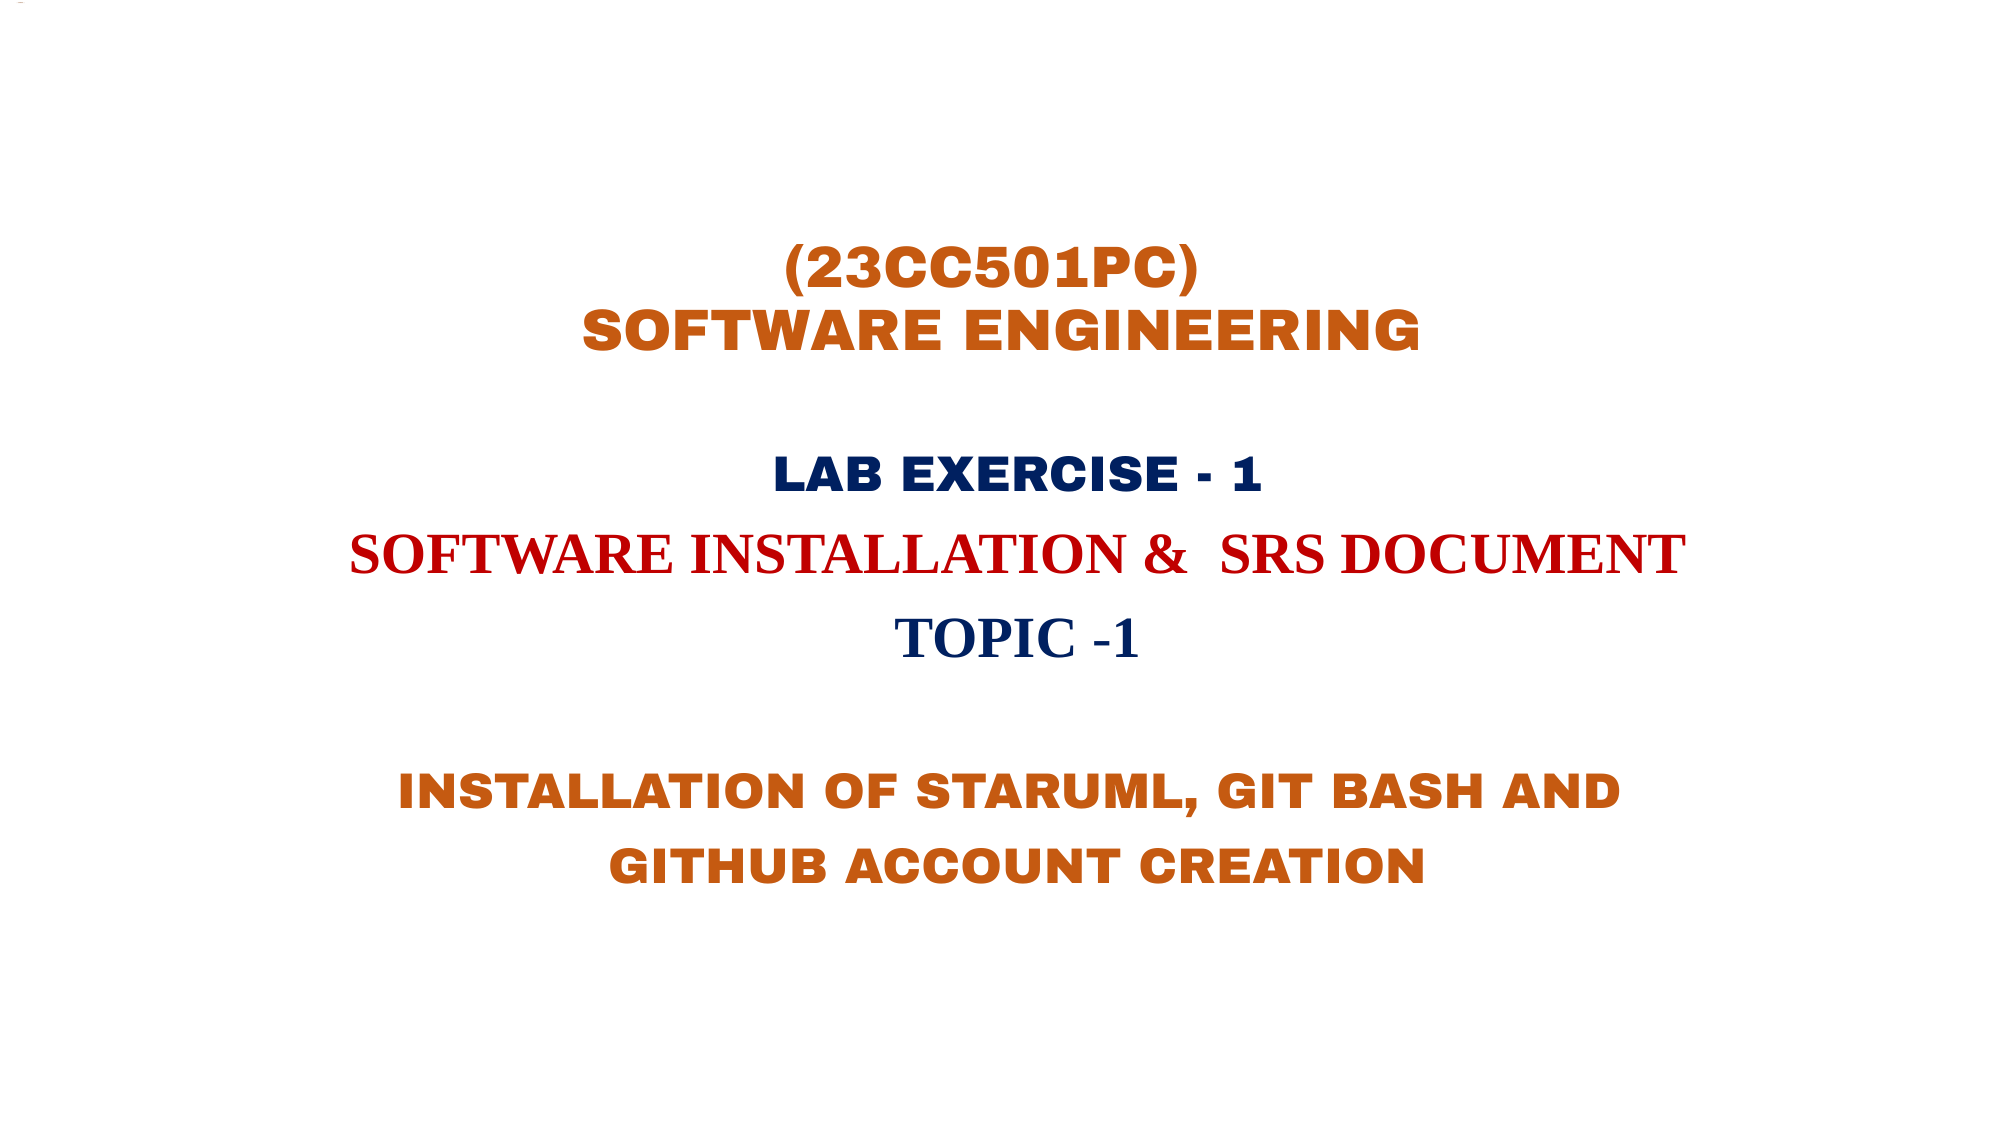

# (23CC501PC) SOFTWARE ENGINEERING

LAB EXERCISE - 1
SOFTWARE INSTALLATION &  SRS DOCUMENT
TOPIC -1

INSTALLATION OF STARUML, GIT BASH AND
GITHUB ACCOUNT CREATION